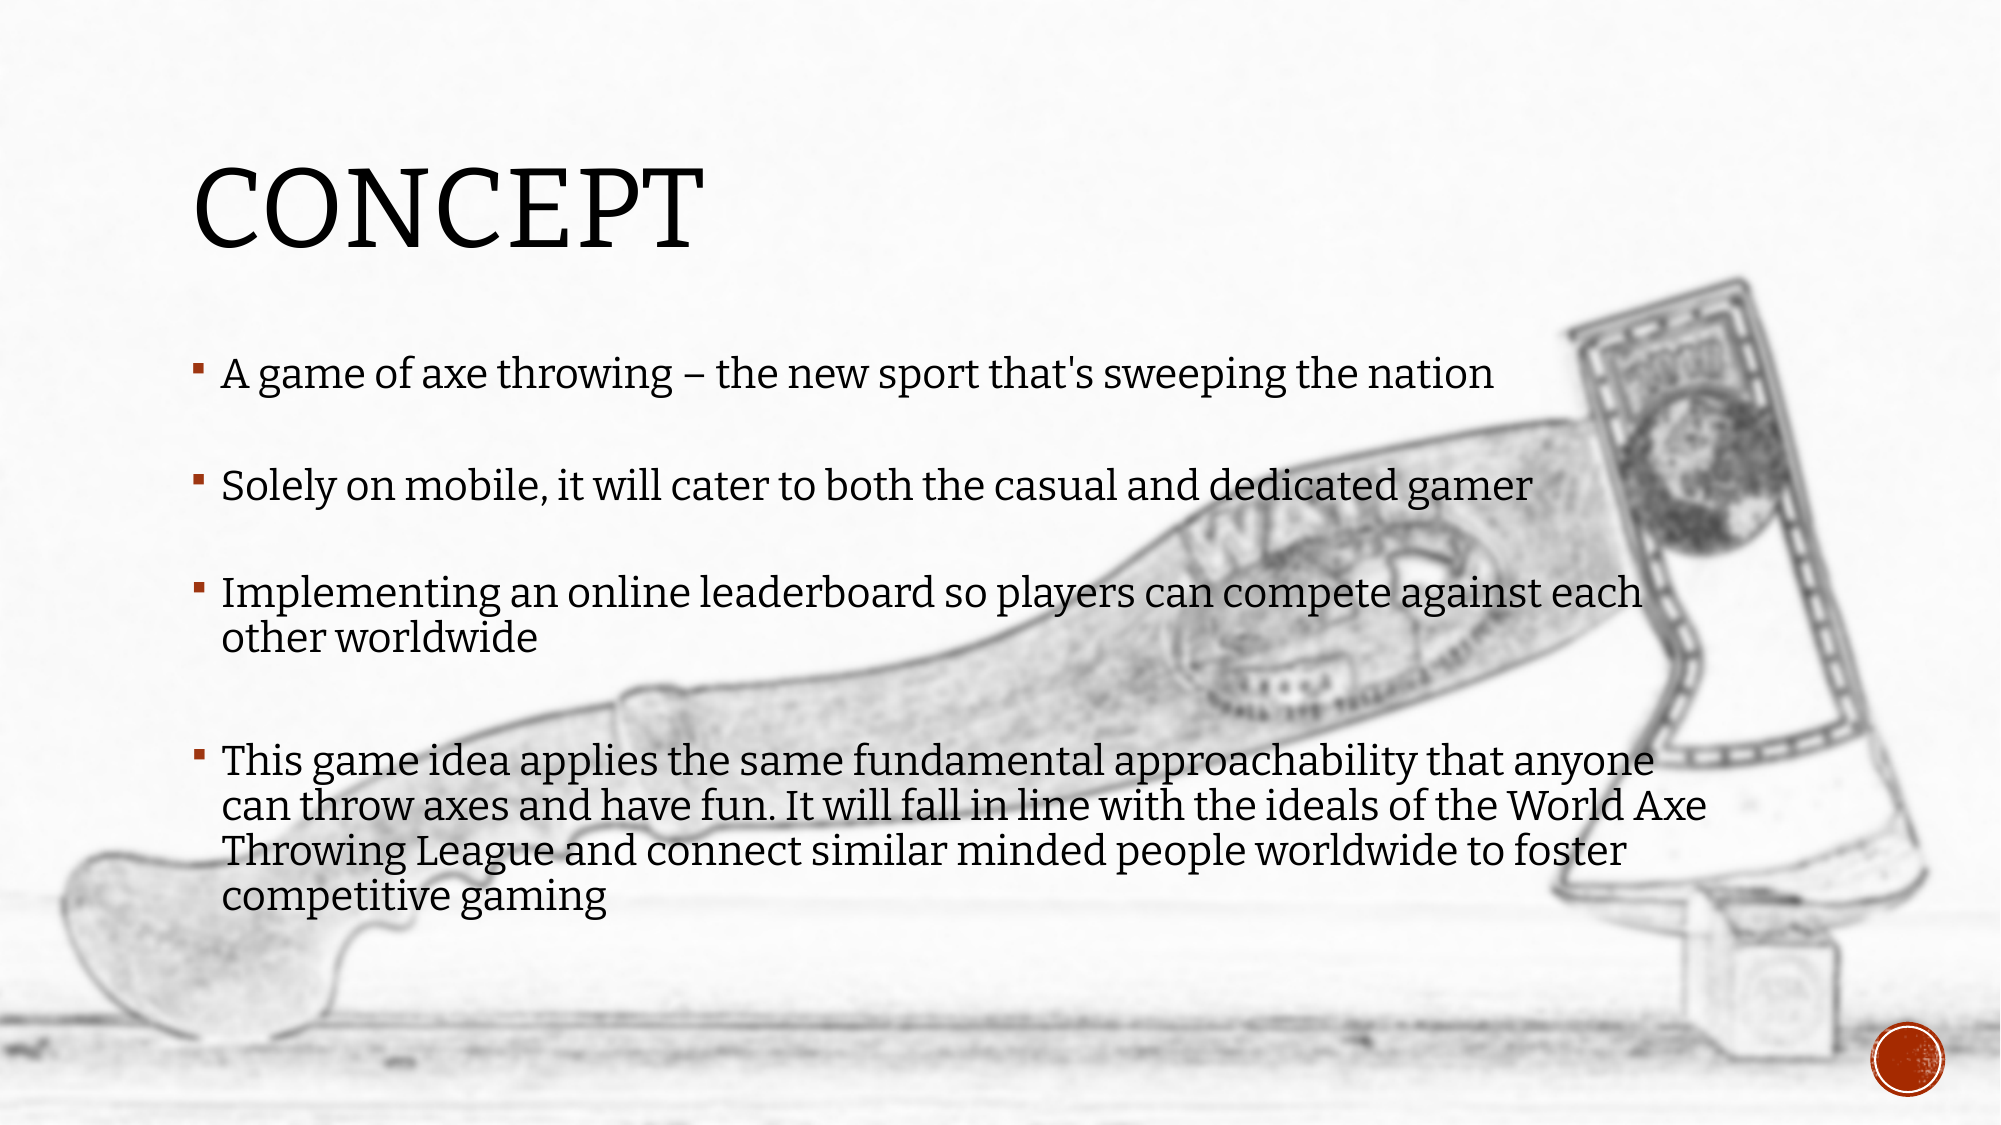

# Concept
A game of axe throwing – the new sport that's sweeping the nation

Solely on mobile, it will cater to both the casual and dedicated gamer

Implementing an online leaderboard so players can compete against each other worldwide

This game idea applies the same fundamental approachability that anyone can throw axes and have fun. It will fall in line with the ideals of the World Axe Throwing League and connect similar minded people worldwide to foster competitive gaming